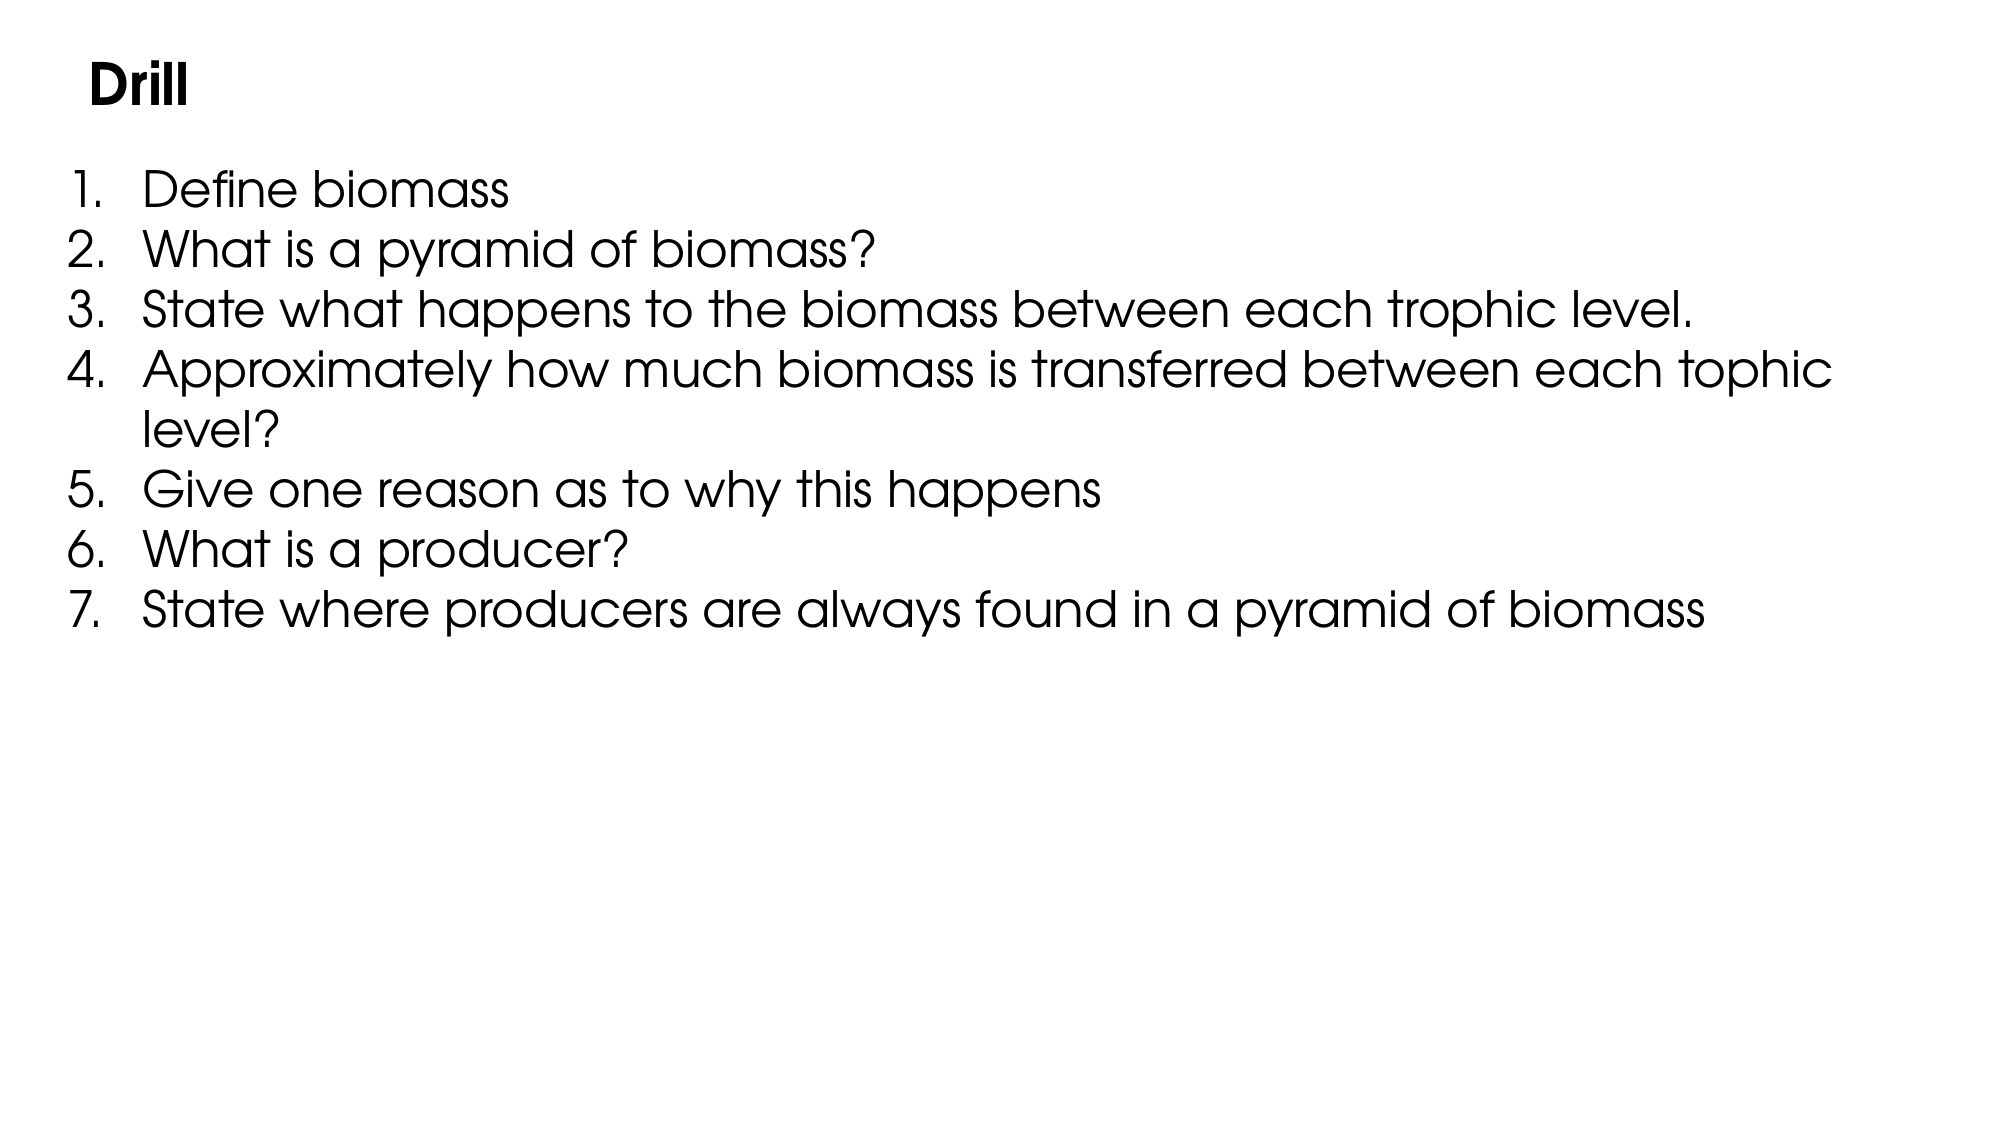

# Drill
Define biomass
What is a pyramid of biomass?
State what happens to the biomass between each trophic level.
Approximately how much biomass is transferred between each tophic level?
Give one reason as to why this happens
What is a producer?
State where producers are always found in a pyramid of biomass